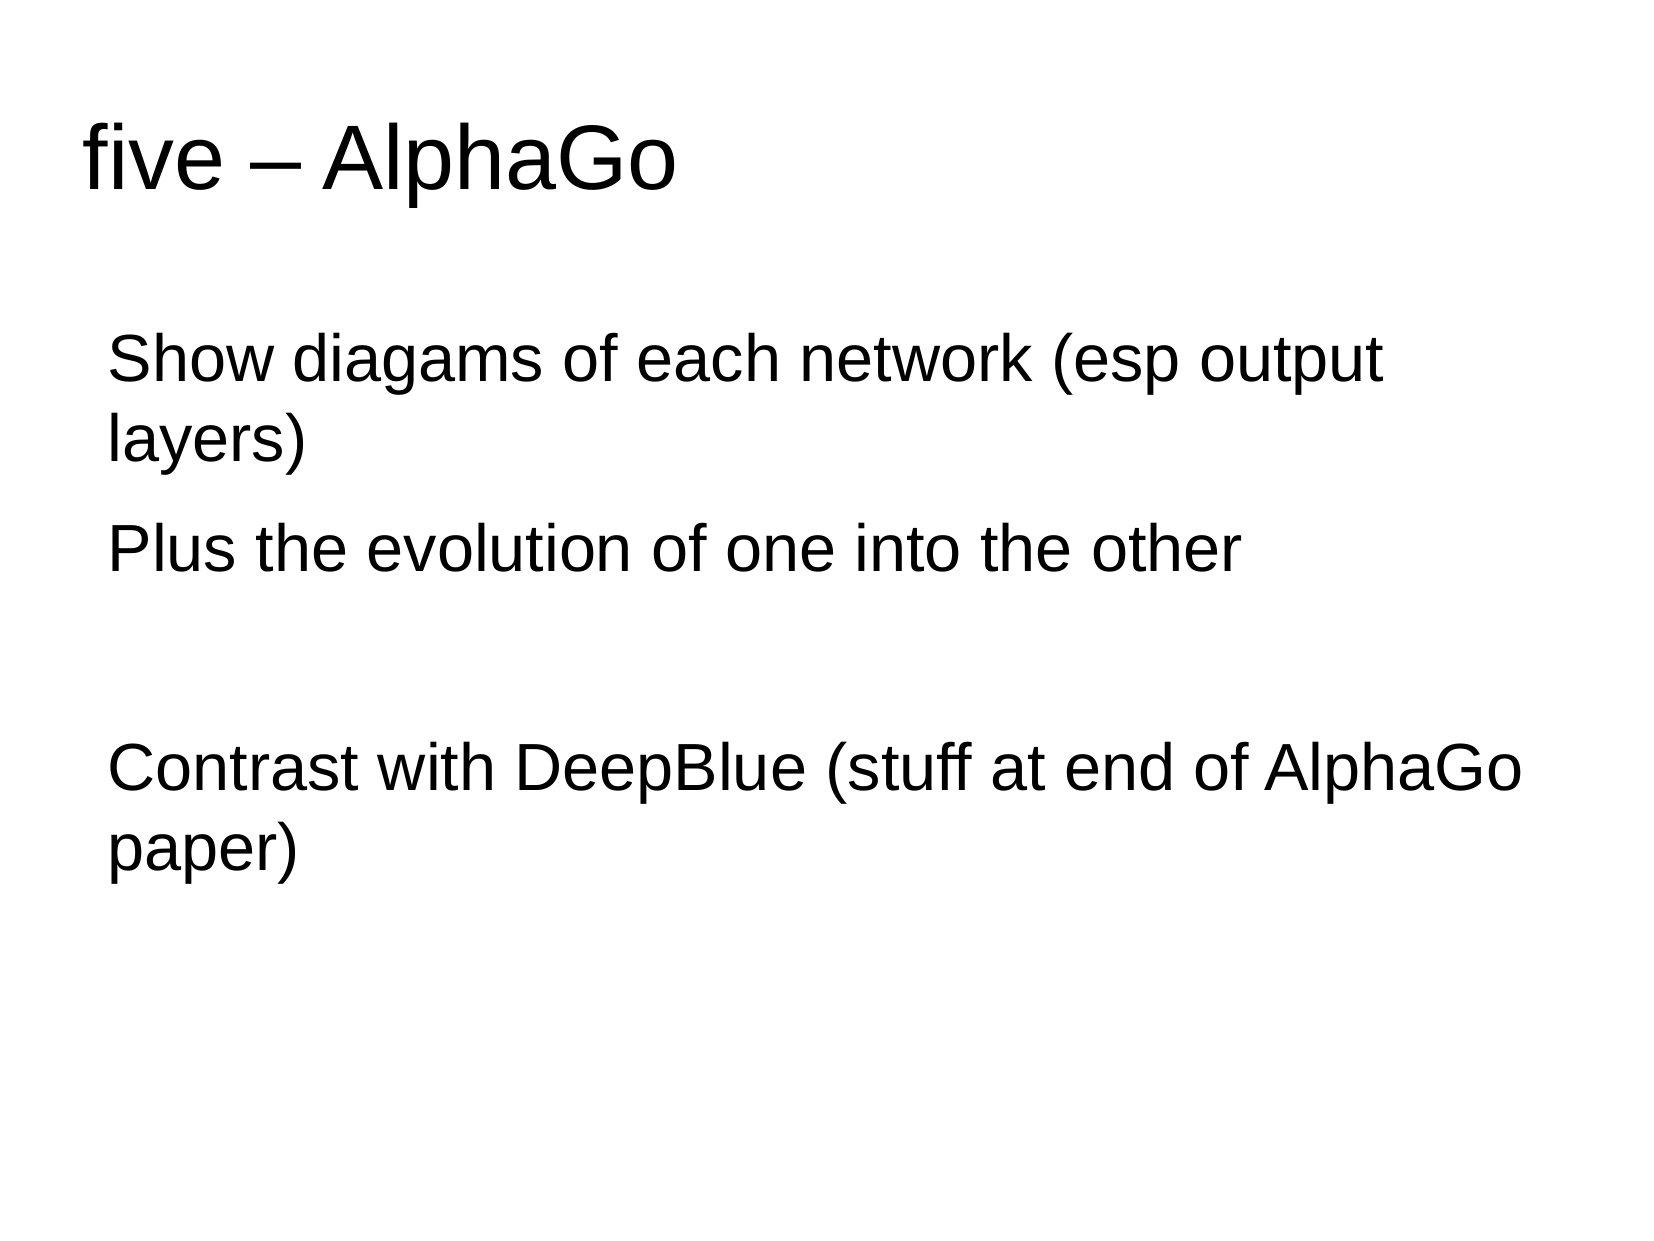

five – AlphaGo

Show diagams of each network (esp output layers)
Plus the evolution of one into the other

Contrast with DeepBlue (stuff at end of AlphaGo paper)